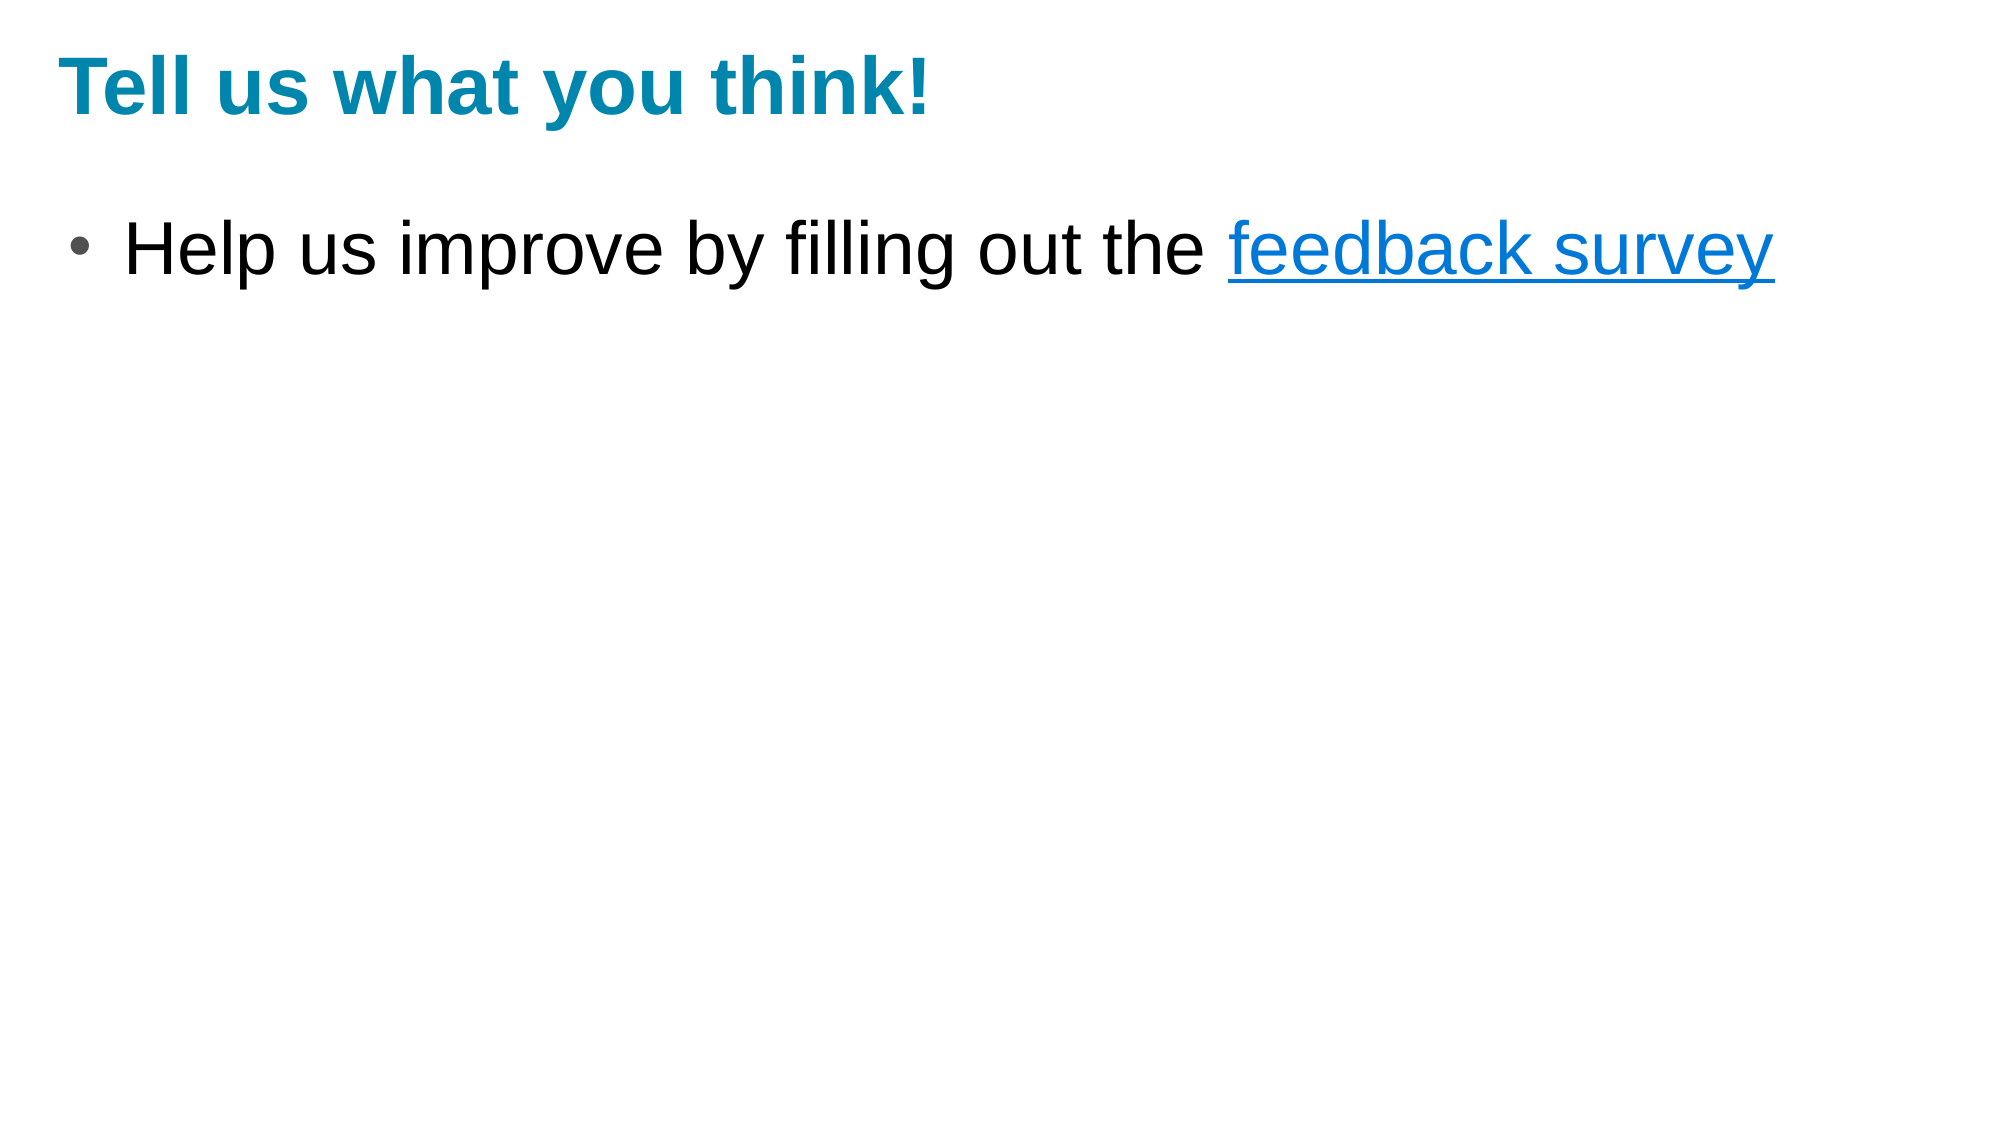

# Tell us what you think!
Help us improve by filling out the feedback survey